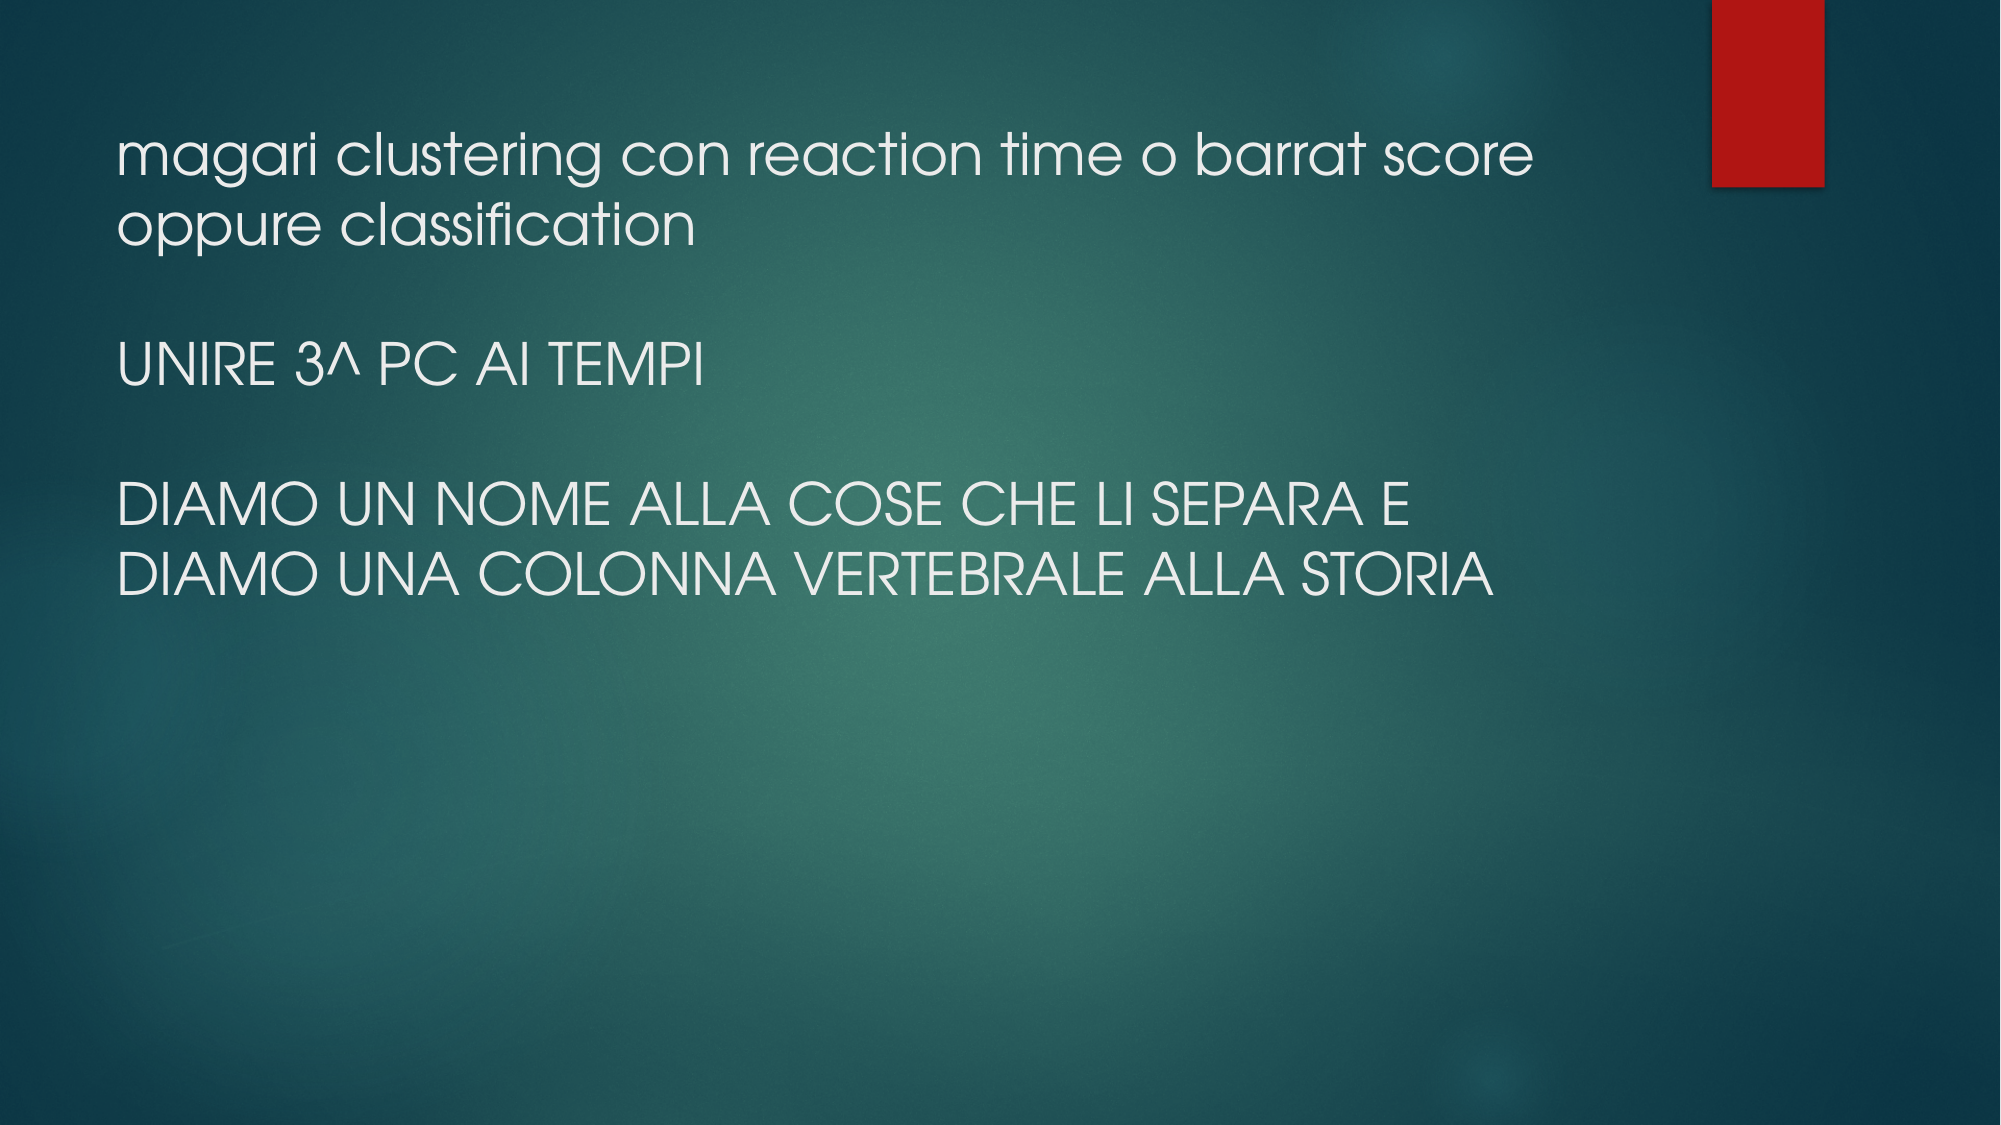

# magari clustering con reaction time o barrat score oppure classification UNIRE 3^ PC AI TEMPI DIAMO UN NOME ALLA COSE CHE LI SEPARA E DIAMO UNA COLONNA VERTEBRALE ALLA STORIA